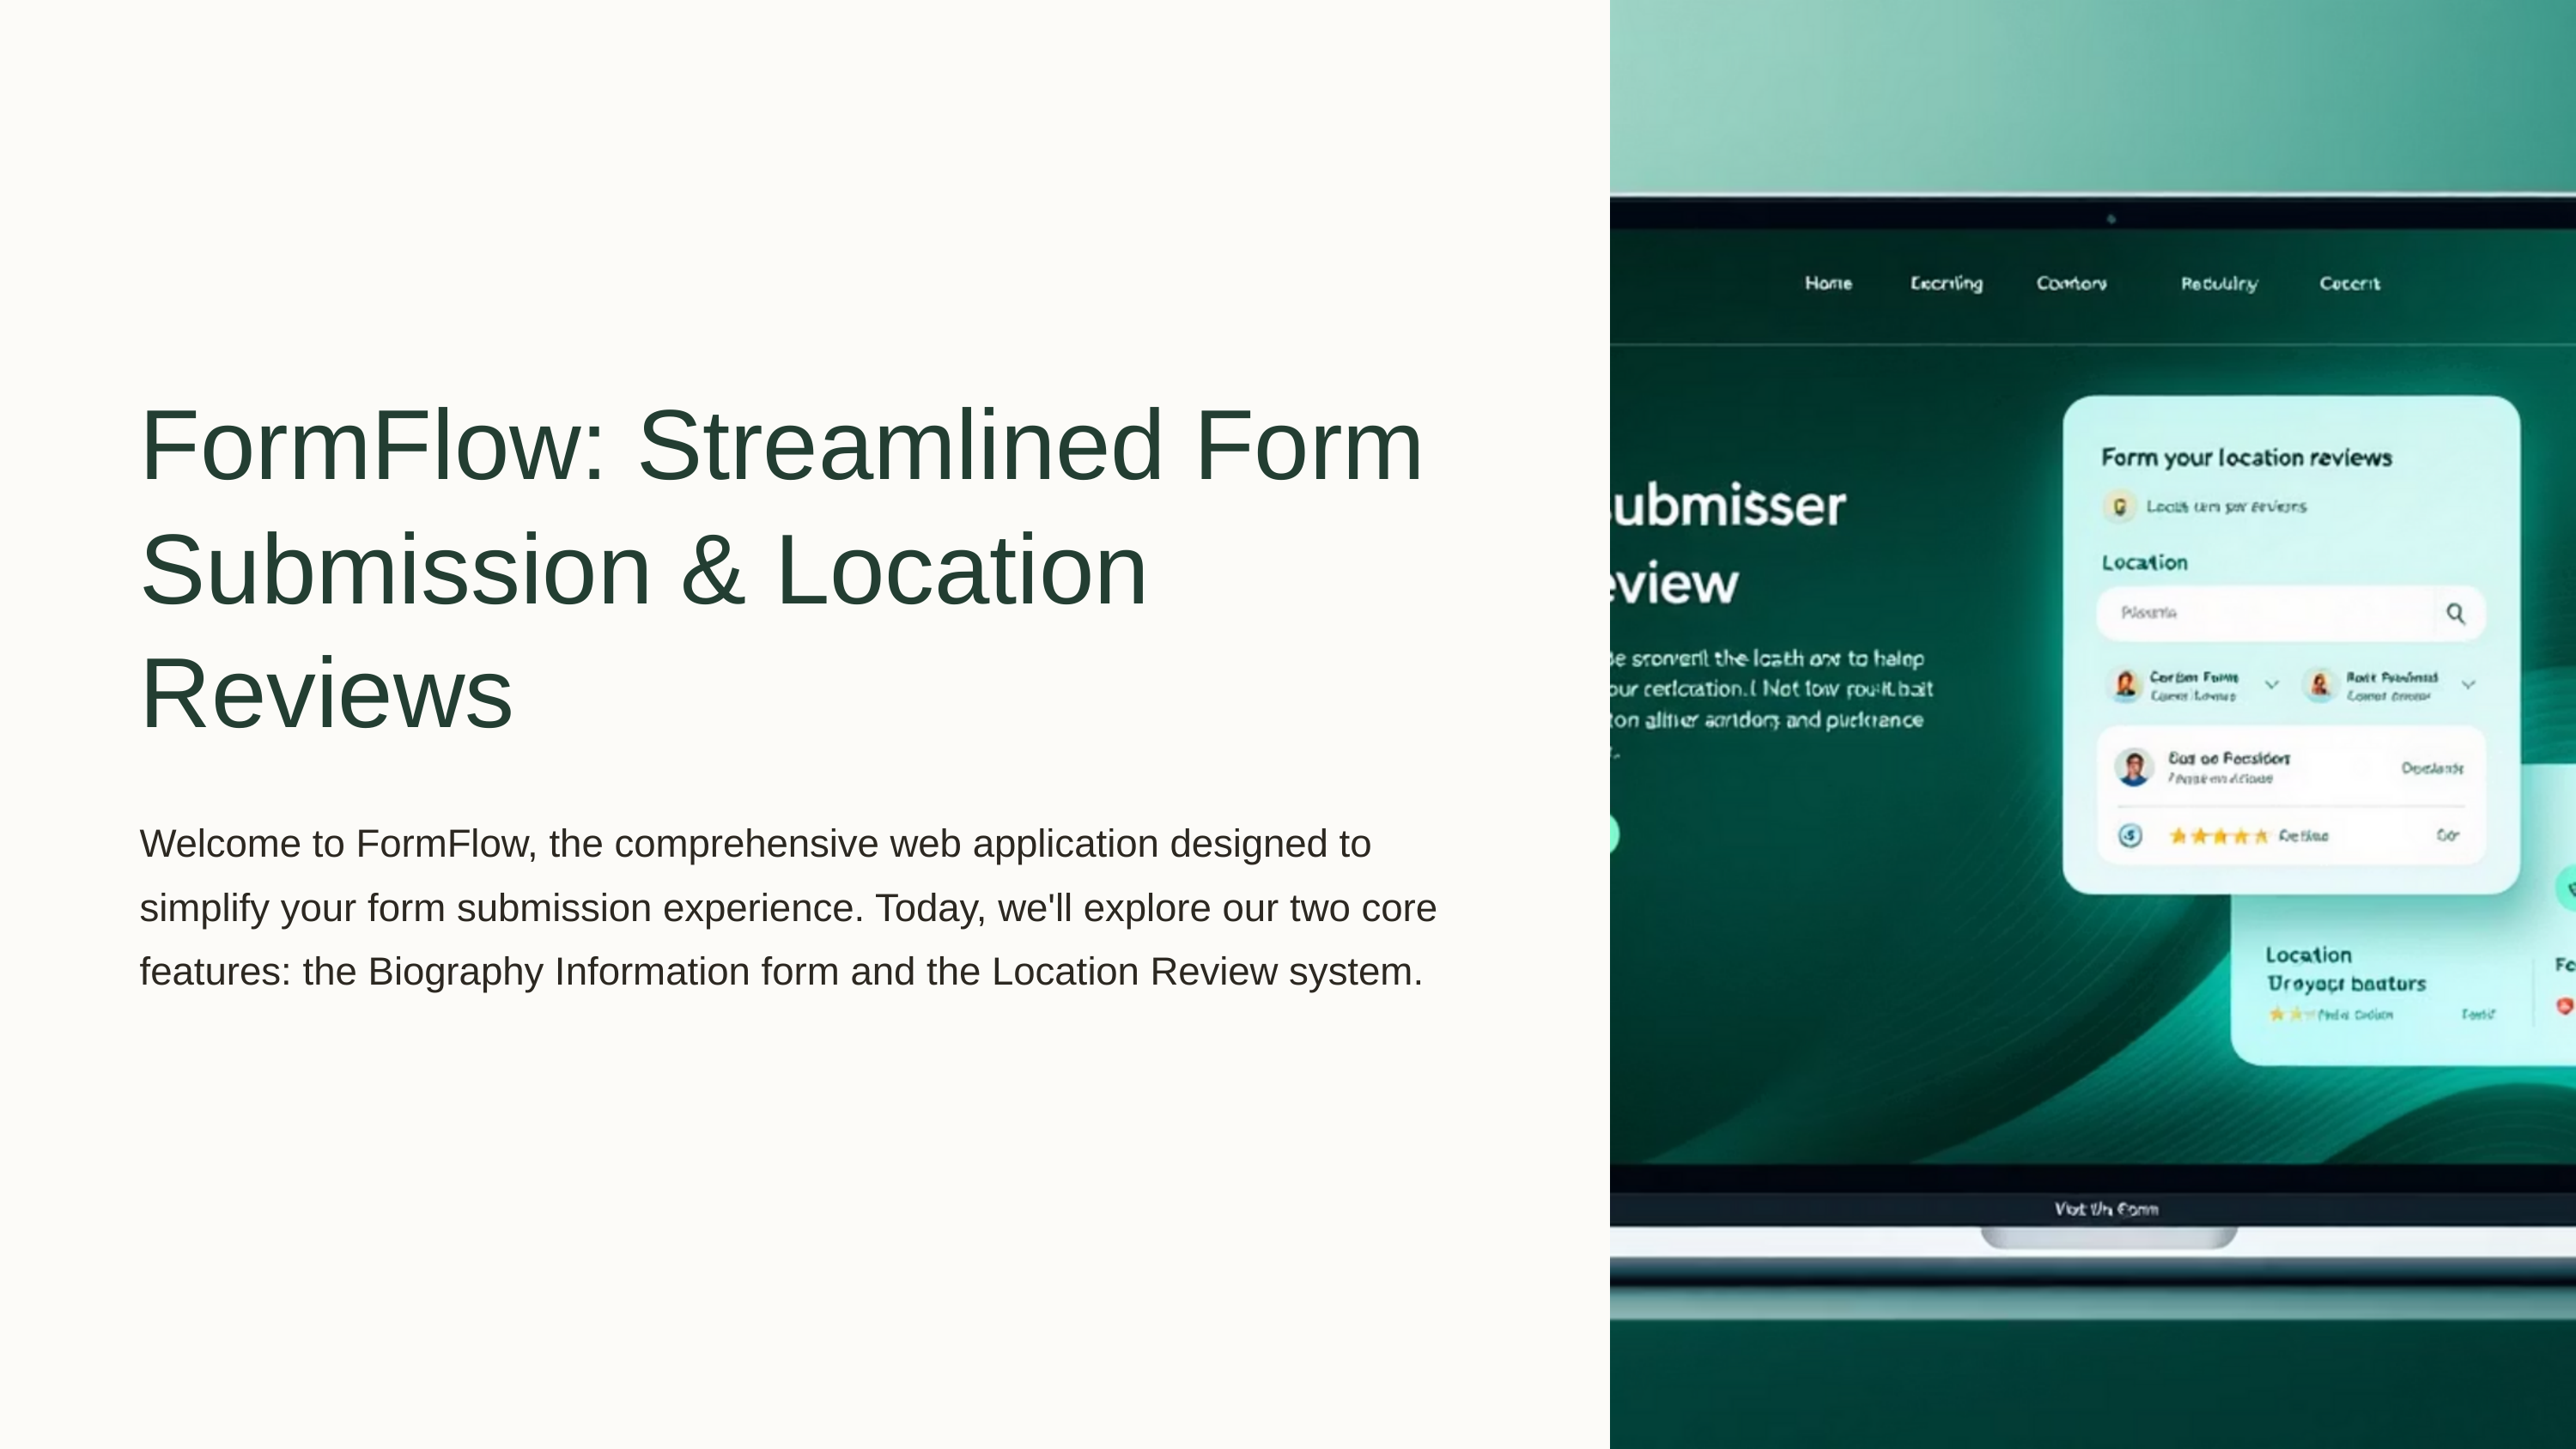

FormFlow: Streamlined Form Submission & Location Reviews
Welcome to FormFlow, the comprehensive web application designed to simplify your form submission experience. Today, we'll explore our two core features: the Biography Information form and the Location Review system.